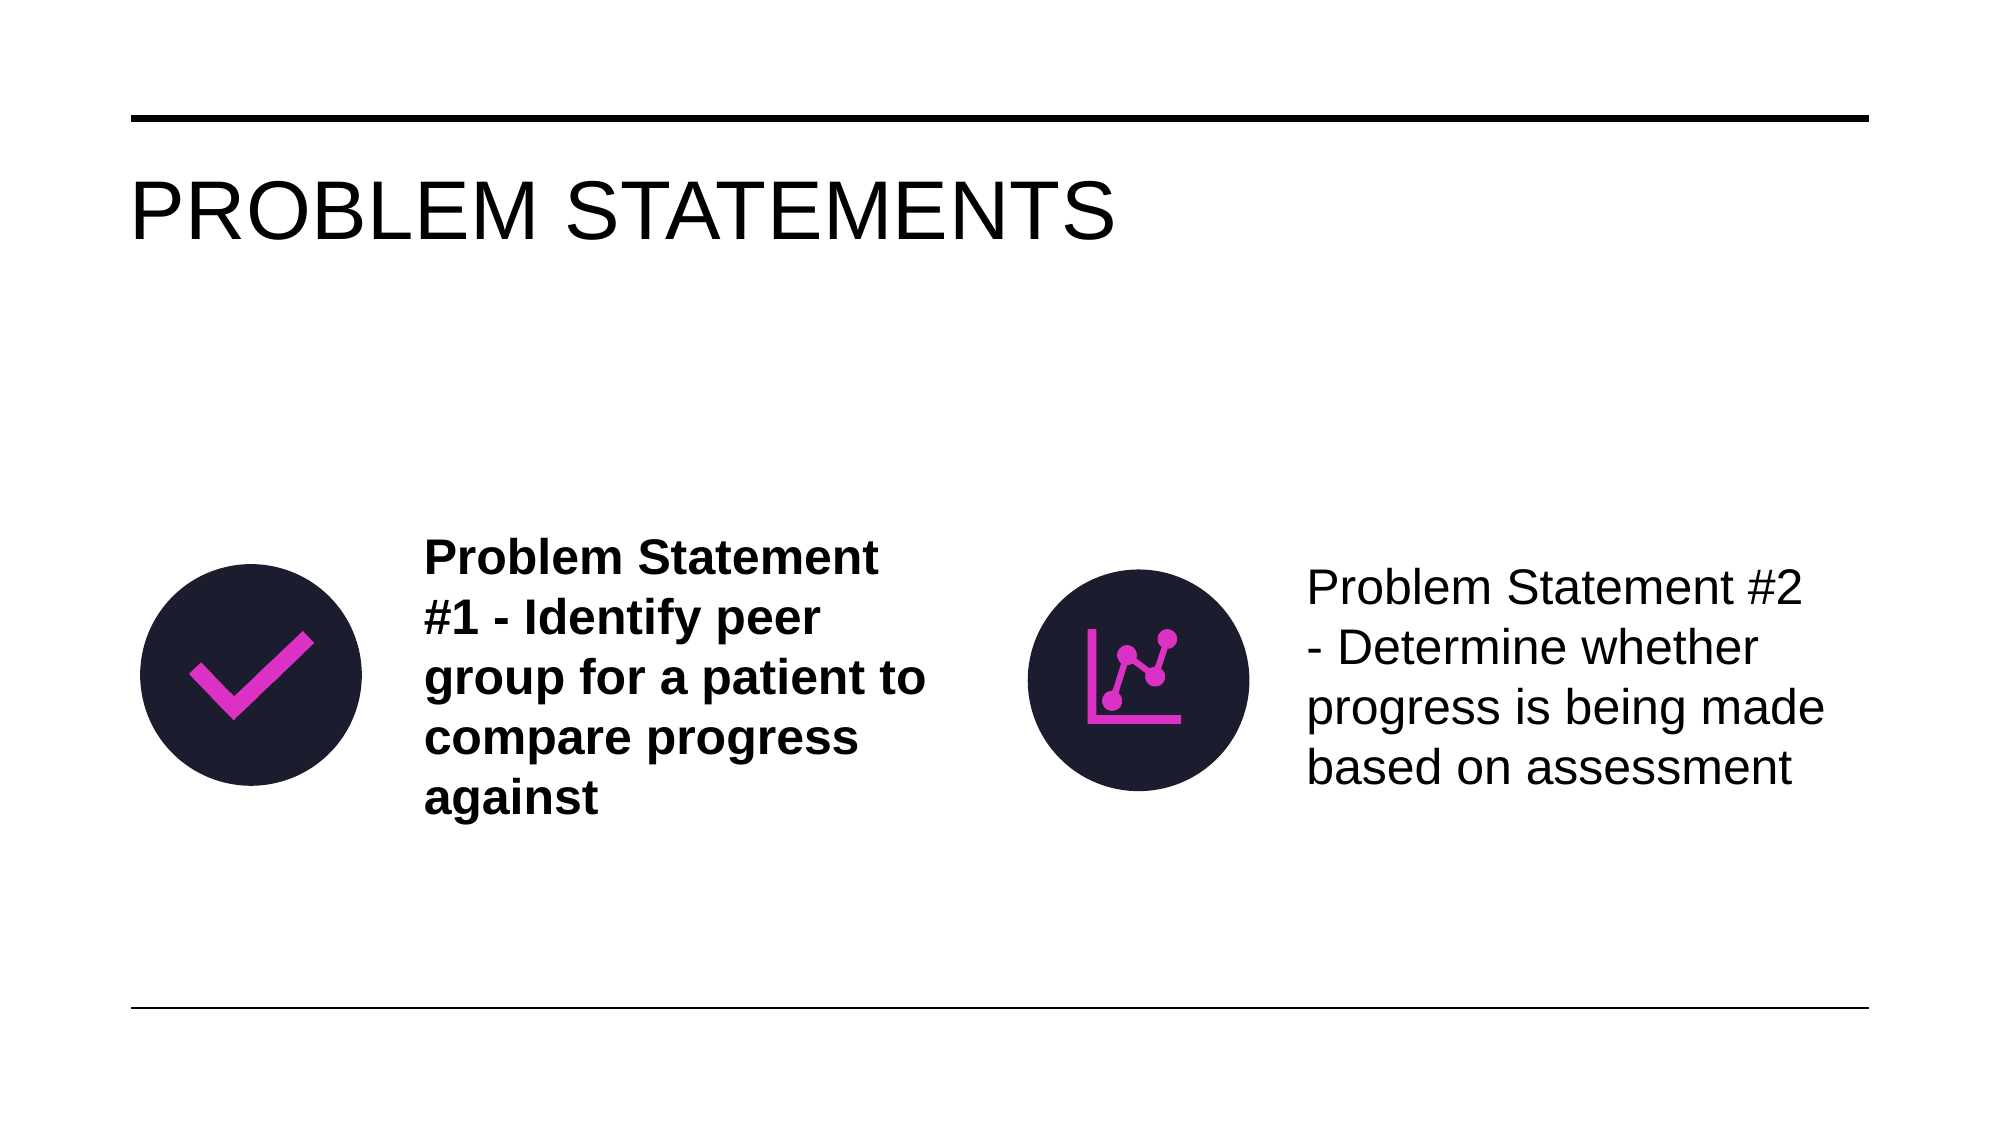

# Problem Statements
Problem Statement #1 - Identify peer group for a patient to compare progress against
Problem Statement #2 - Determine whether progress is being made based on assessment